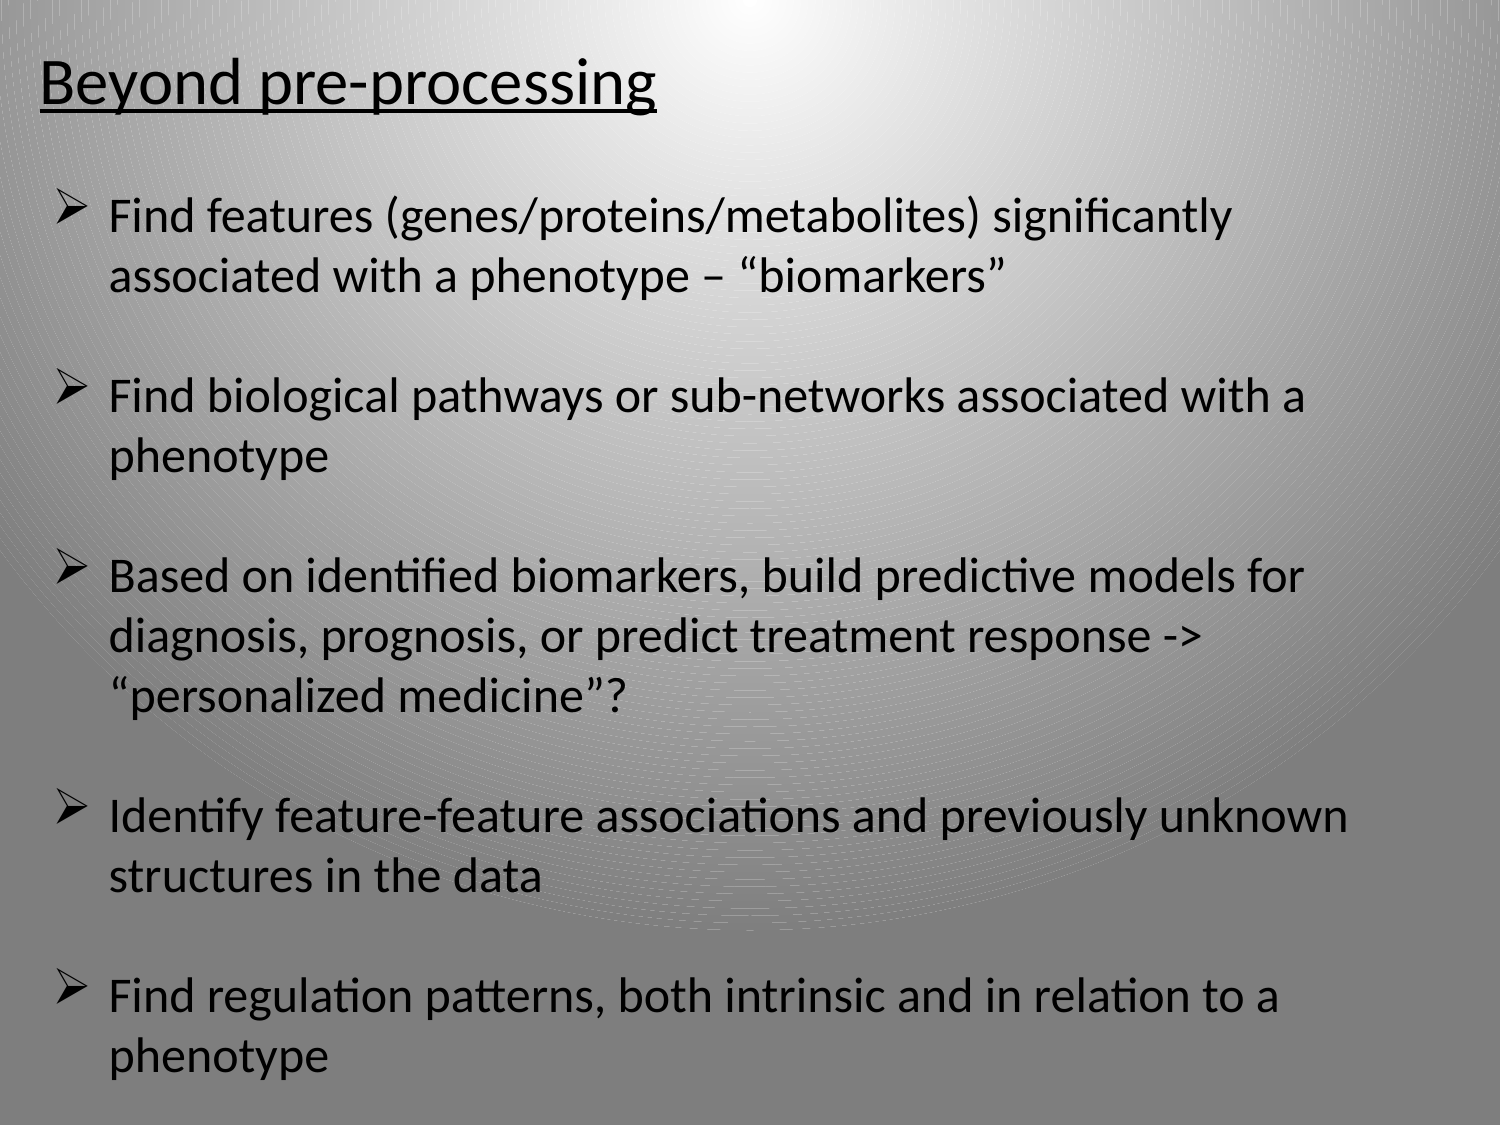

Beyond pre-processing
Find features (genes/proteins/metabolites) significantly associated with a phenotype – “biomarkers”

Find biological pathways or sub-networks associated with a phenotype

Based on identified biomarkers, build predictive models for diagnosis, prognosis, or predict treatment response -> “personalized medicine”?

Identify feature-feature associations and previously unknown structures in the data

Find regulation patterns, both intrinsic and in relation to a phenotype